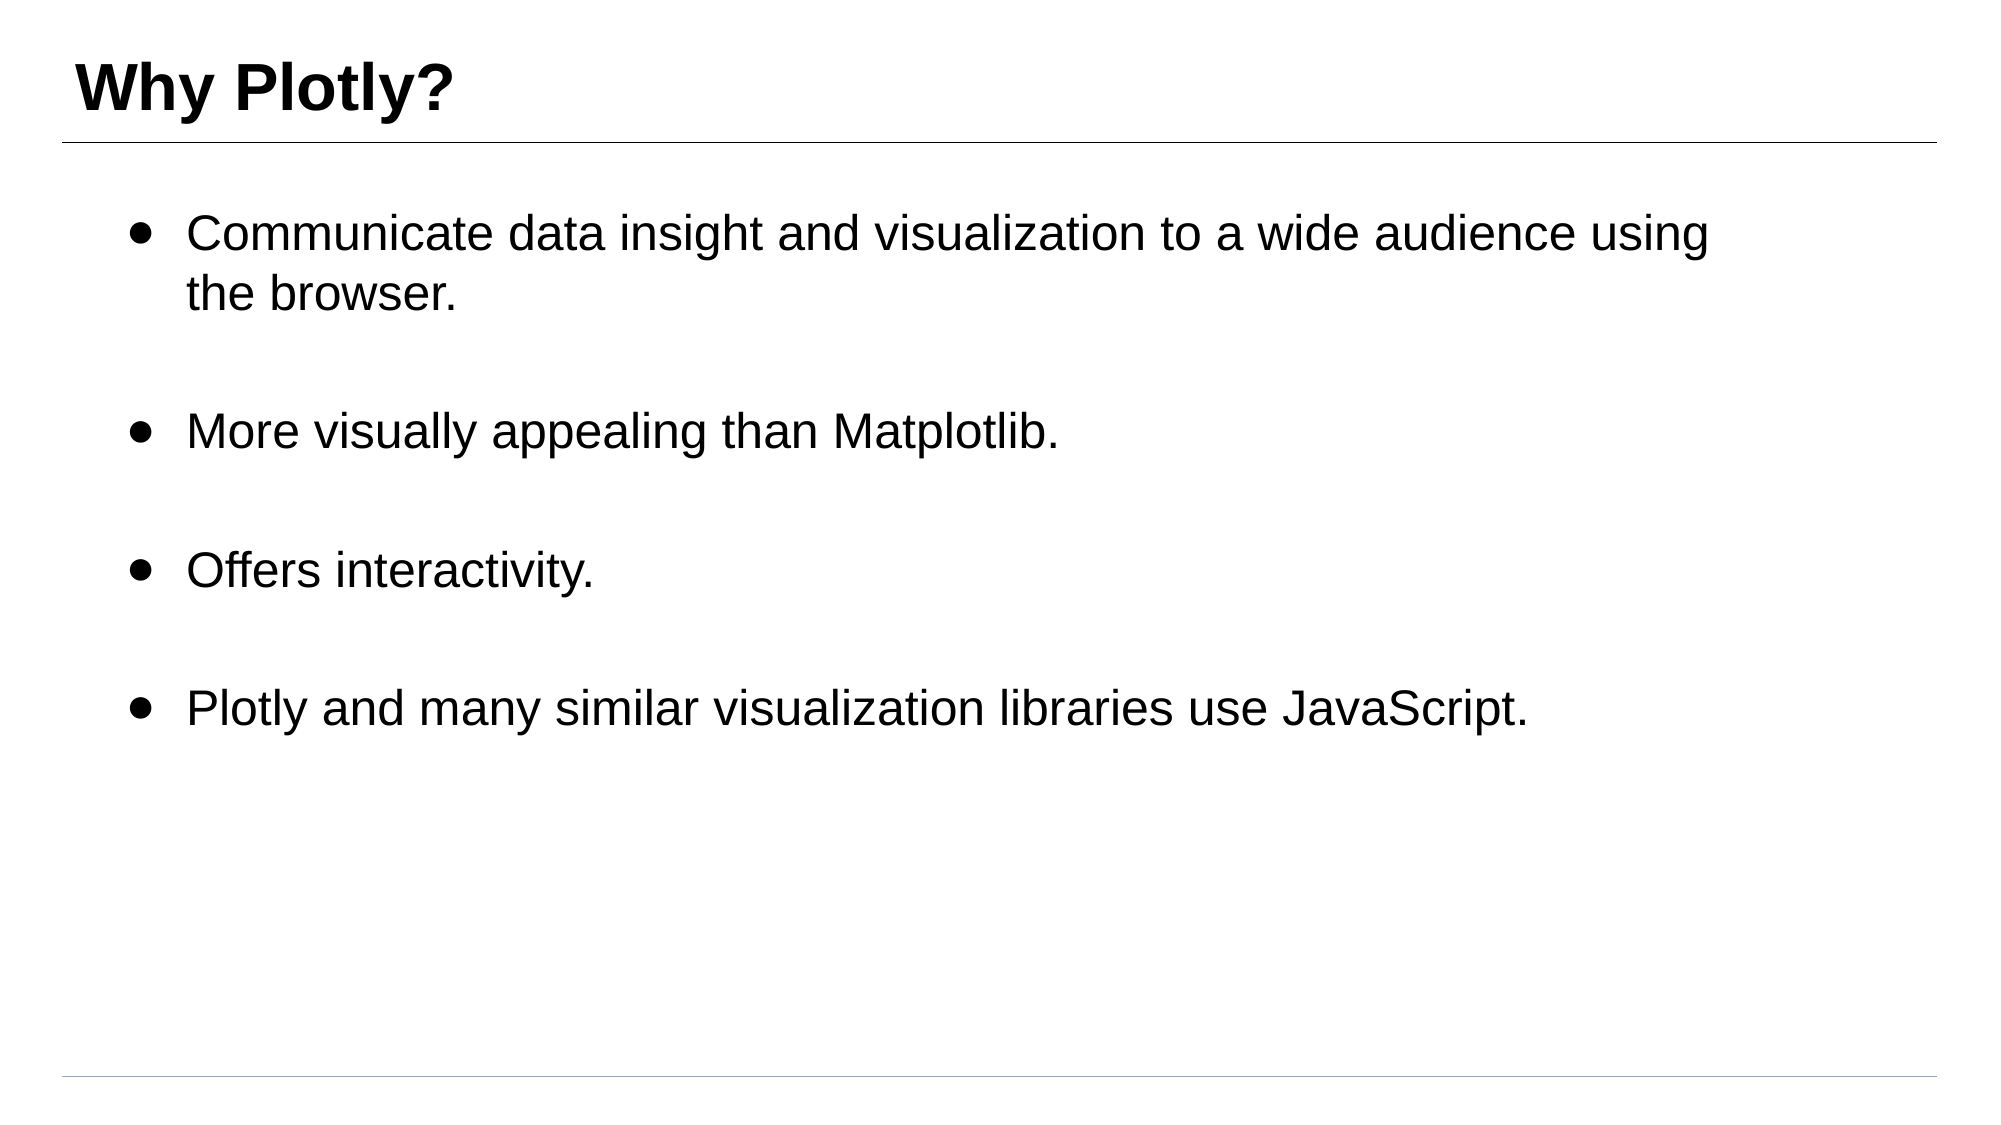

# Why Plotly?
Communicate data insight and visualization to a wide audience using the browser.

More visually appealing than Matplotlib.

Offers interactivity.

Plotly and many similar visualization libraries use JavaScript.